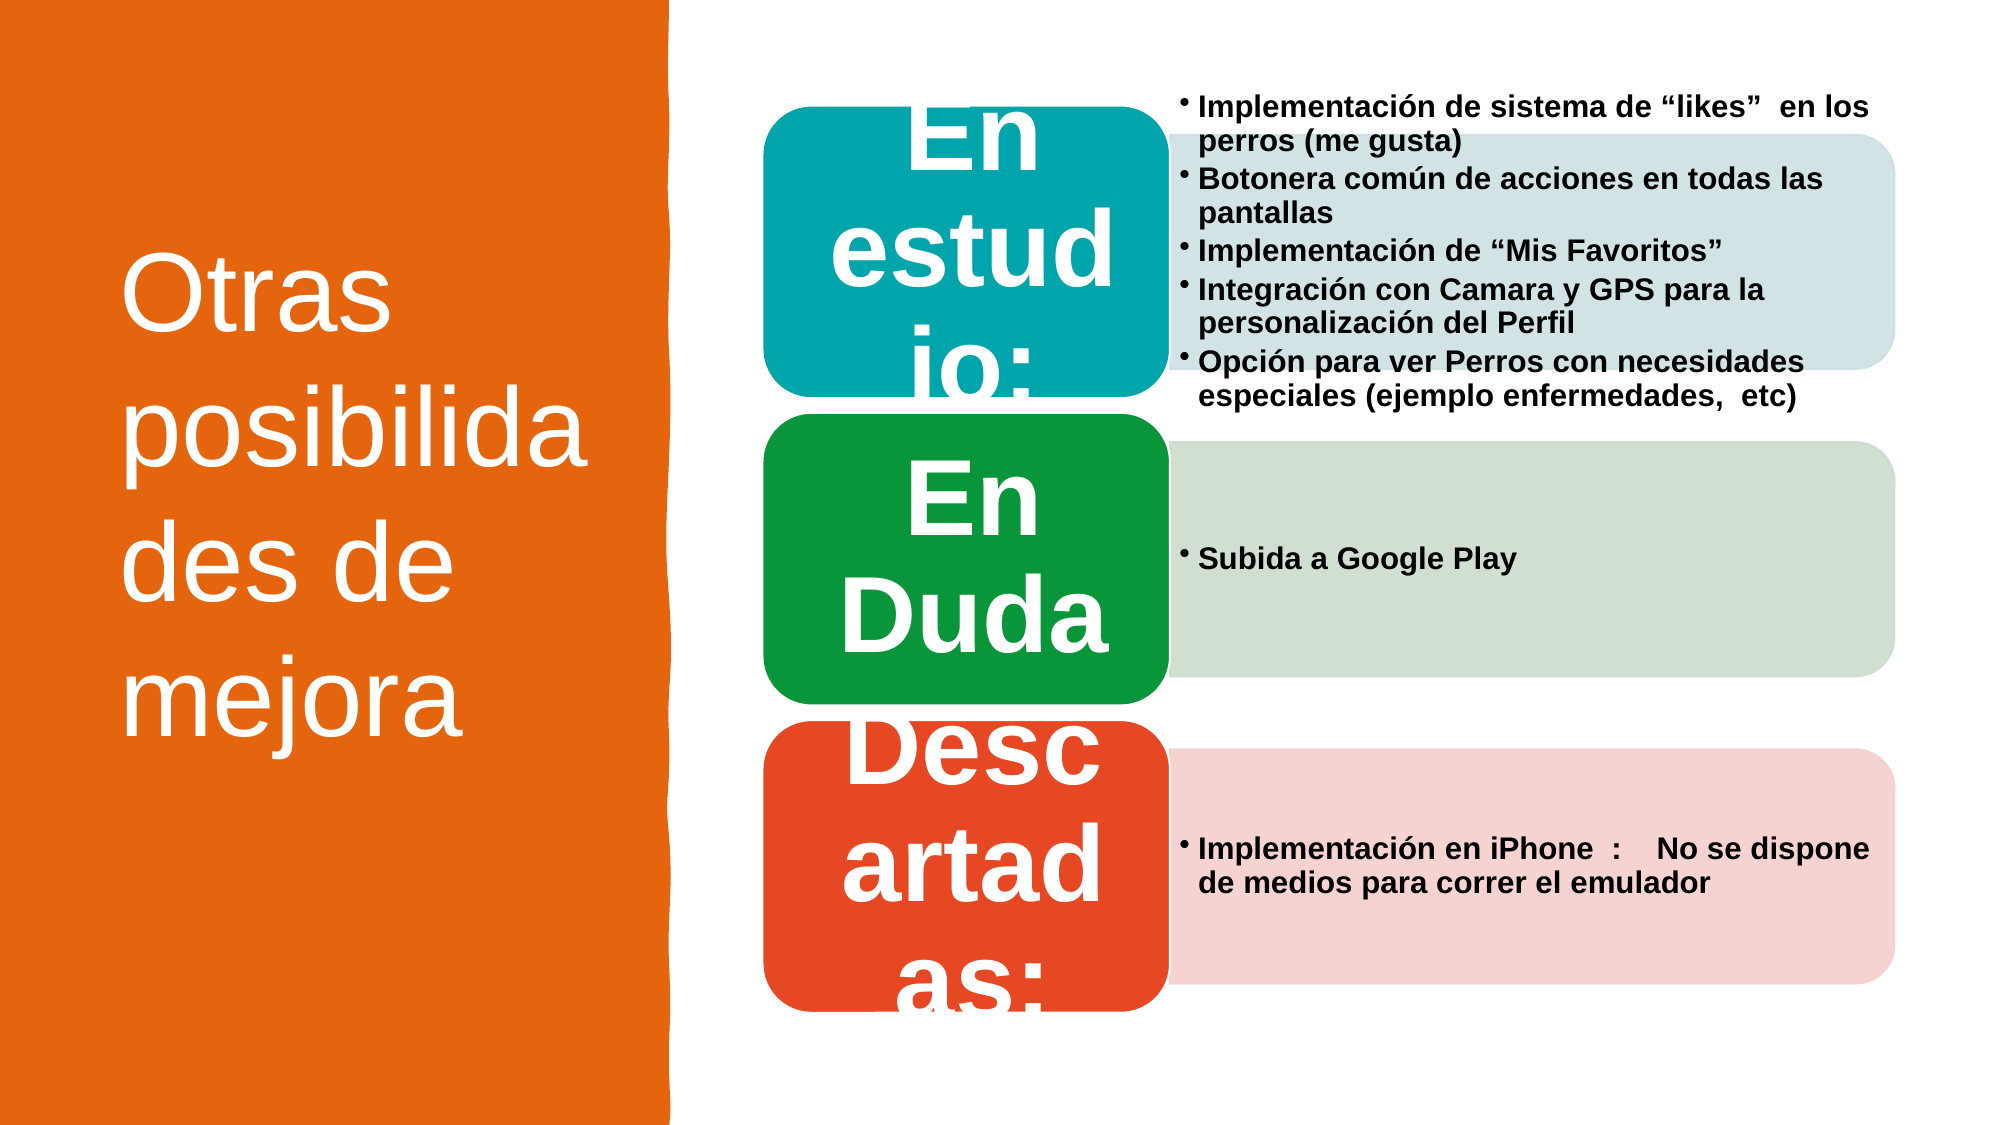

Implementación de sistema de “likes”  en los perros (me gusta)
Botonera común de acciones en todas las pantallas
Implementación de “Mis Favoritos”
Integración con Camara y GPS para la personalización del Perfil
Opción para ver Perros con necesidades especiales (ejemplo enfermedades,  etc)
En estudio:
Subida a Google Play
En Duda
Implementación en iPhone  :    No se dispone de medios para correr el emulador
Descartadas:
Otras posibilidades de mejora